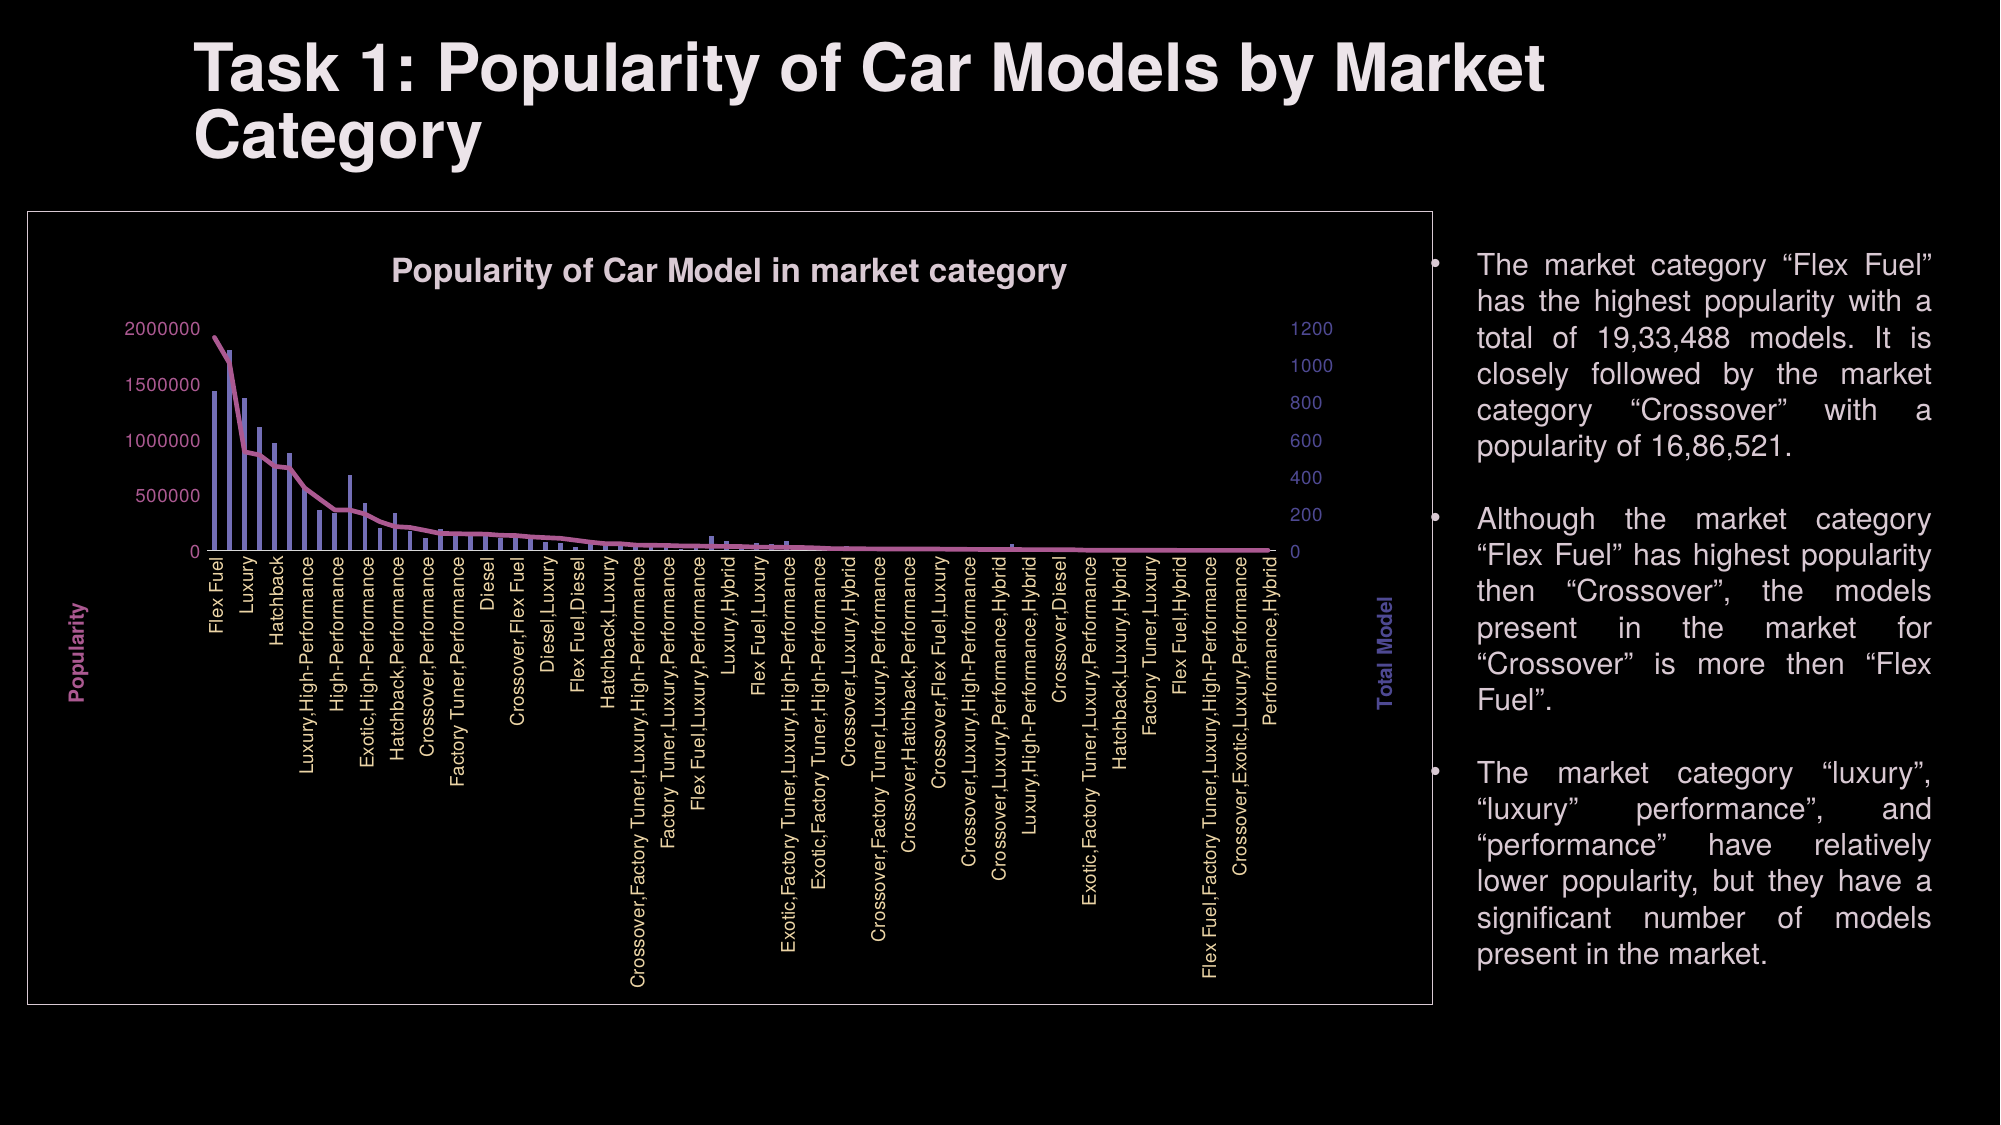

# Task 1: Popularity of Car Models by Market Category

### Chart: Popularity of Car Model in market category

| Category | Total Model | Popularity. |
|---|---|---|
| Flex Fuel | 855.0 | 1902985.0 |
| Crossover | 1075.0 | 1672881.0 |
| Luxury | 818.0 | 880772.0 |
| Luxury,Performance | 659.0 | 852128.0 |
| Hatchback | 574.0 | 751167.0 |
| Performance | 520.0 | 735909.0 |
| Luxury,High-Performance | 334.0 | 557118.0 |
| Factory Tuner,Luxury,High-Performance | 215.0 | 458674.0 |
| High-Performance | 198.0 | 361029.0 |
| Crossover,Luxury | 406.0 | 361021.0 |
| Exotic,High-Performance | 254.0 | 325132.0 |
| Hybrid | 121.0 | 256107.0 |
| Hatchback,Performance | 198.0 | 212585.0 |
| Factory Tuner,High-Performance | 104.0 | 204510.0 |
| Crossover,Performance | 69.0 | 178431.0 |
| Crossover,Luxury,Performance | 112.0 | 151098.0 |
| Factory Tuner,Performance | 84.0 | 149020.0 |
| Flex Fuel,Performance | 87.0 | 146201.0 |
| Diesel | 84.0 | 145396.0 |
| Hatchback,Hybrid | 64.0 | 135114.0 |
| Crossover,Flex Fuel | 64.0 | 132720.0 |
| Crossover,Hatchback | 72.0 | 120650.0 |
| Diesel,Luxury | 47.0 | 113557.0 |
| Crossover,Hybrid | 42.0 | 107662.0 |
| Flex Fuel,Diesel | 16.0 | 90512.0 |
| Crossover,Luxury,Diesel | 34.0 | 73080.0 |
| Hatchback,Luxury | 45.0 | 59541.0 |
| Hatchback,Luxury,Performance | 36.0 | 58761.0 |
| Crossover,Factory Tuner,Luxury,High-Performance | 26.0 | 47410.0 |
| Hatchback,Factory Tuner,Performance | 21.0 | 45648.0 |
| Factory Tuner,Luxury,Performance | 31.0 | 43816.0 |
| Hatchback,Flex Fuel | 7.0 | 39599.0 |
| Flex Fuel,Luxury,Performance | 28.0 | 38642.0 |
| Exotic,Luxury,High-Performance | 77.0 | 36423.0 |
| Luxury,Hybrid | 52.0 | 35029.0 |
| Crossover,Flex Fuel,Performance | 6.0 | 33942.0 |
| Flex Fuel,Luxury | 39.0 | 29115.0 |
| Flex Fuel,Luxury,High-Performance | 32.0 | 28746.0 |
| Exotic,Factory Tuner,Luxury,High-Performance | 51.0 | 26674.0 |
| Luxury,Performance,Hybrid | 11.0 | 25665.0 |
| Exotic,Factory Tuner,High-Performance | 21.0 | 21974.0 |
| Hatchback,Factory Tuner,High-Performance | 13.0 | 15667.0 |
| Crossover,Luxury,Hybrid | 24.0 | 15142.0 |
| Exotic,Performance | 10.0 | 13910.0 |
| Crossover,Factory Tuner,Luxury,Performance | 5.0 | 13037.0 |
| Hatchback,Diesel | 14.0 | 12222.0 |
| Crossover,Hatchback,Performance | 6.0 | 12054.0 |
| Crossover,Hatchback,Factory Tuner,Performance | 6.0 | 12054.0 |
| Crossover,Flex Fuel,Luxury | 10.0 | 11732.0 |
| Crossover,Flex Fuel,Luxury,Performance | 6.0 | 9744.0 |
| Crossover,Luxury,High-Performance | 9.0 | 9335.0 |
| Hatchback,Factory Tuner,Luxury,Performance | 9.0 | 7982.0 |
| Crossover,Luxury,Performance,Hybrid | 2.0 | 7832.0 |
| Exotic,Luxury,Performance | 36.0 | 7813.0 |
| Luxury,High-Performance,Hybrid | 12.0 | 6826.0 |
| Exotic,Flex Fuel,Factory Tuner,Luxury,High-Performance | 13.0 | 6760.0 |
| Crossover,Diesel | 7.0 | 6111.0 |
| Exotic,Flex Fuel,Luxury,High-Performance | 11.0 | 5720.0 |
| Exotic,Factory Tuner,Luxury,Performance | 3.0 | 1560.0 |
| Crossover,Hatchback,Luxury | 7.0 | 1428.0 |
| Hatchback,Luxury,Hybrid | 3.0 | 1362.0 |
| Exotic,Luxury | 12.0 | 1352.0 |
| Factory Tuner,Luxury | 2.0 | 1234.0 |
| Crossover,Factory Tuner,Performance | 4.0 | 840.0 |
| Flex Fuel,Hybrid | 2.0 | 310.0 |
| Flex Fuel,Performance,Hybrid | 2.0 | 310.0 |
| Flex Fuel,Factory Tuner,Luxury,High-Performance | 1.0 | 258.0 |
| Crossover,Exotic,Luxury,High-Performance | 1.0 | 238.0 |
| Crossover,Exotic,Luxury,Performance | 1.0 | 238.0 |
| Exotic,Luxury,High-Performance,Hybrid | 1.0 | 204.0 |
| Performance,Hybrid | 1.0 | 155.0 |
The market category “Flex Fuel” has the highest popularity with a total of 19,33,488 models. It is closely followed by the market category “Crossover” with a popularity of 16,86,521.

Although the market category “Flex Fuel” has highest popularity then “Crossover”, the models present in the market for “Crossover” is more then “Flex Fuel”.

The market category “luxury”, “luxury” performance”, and “performance” have relatively lower popularity, but they have a significant number of models present in the market.